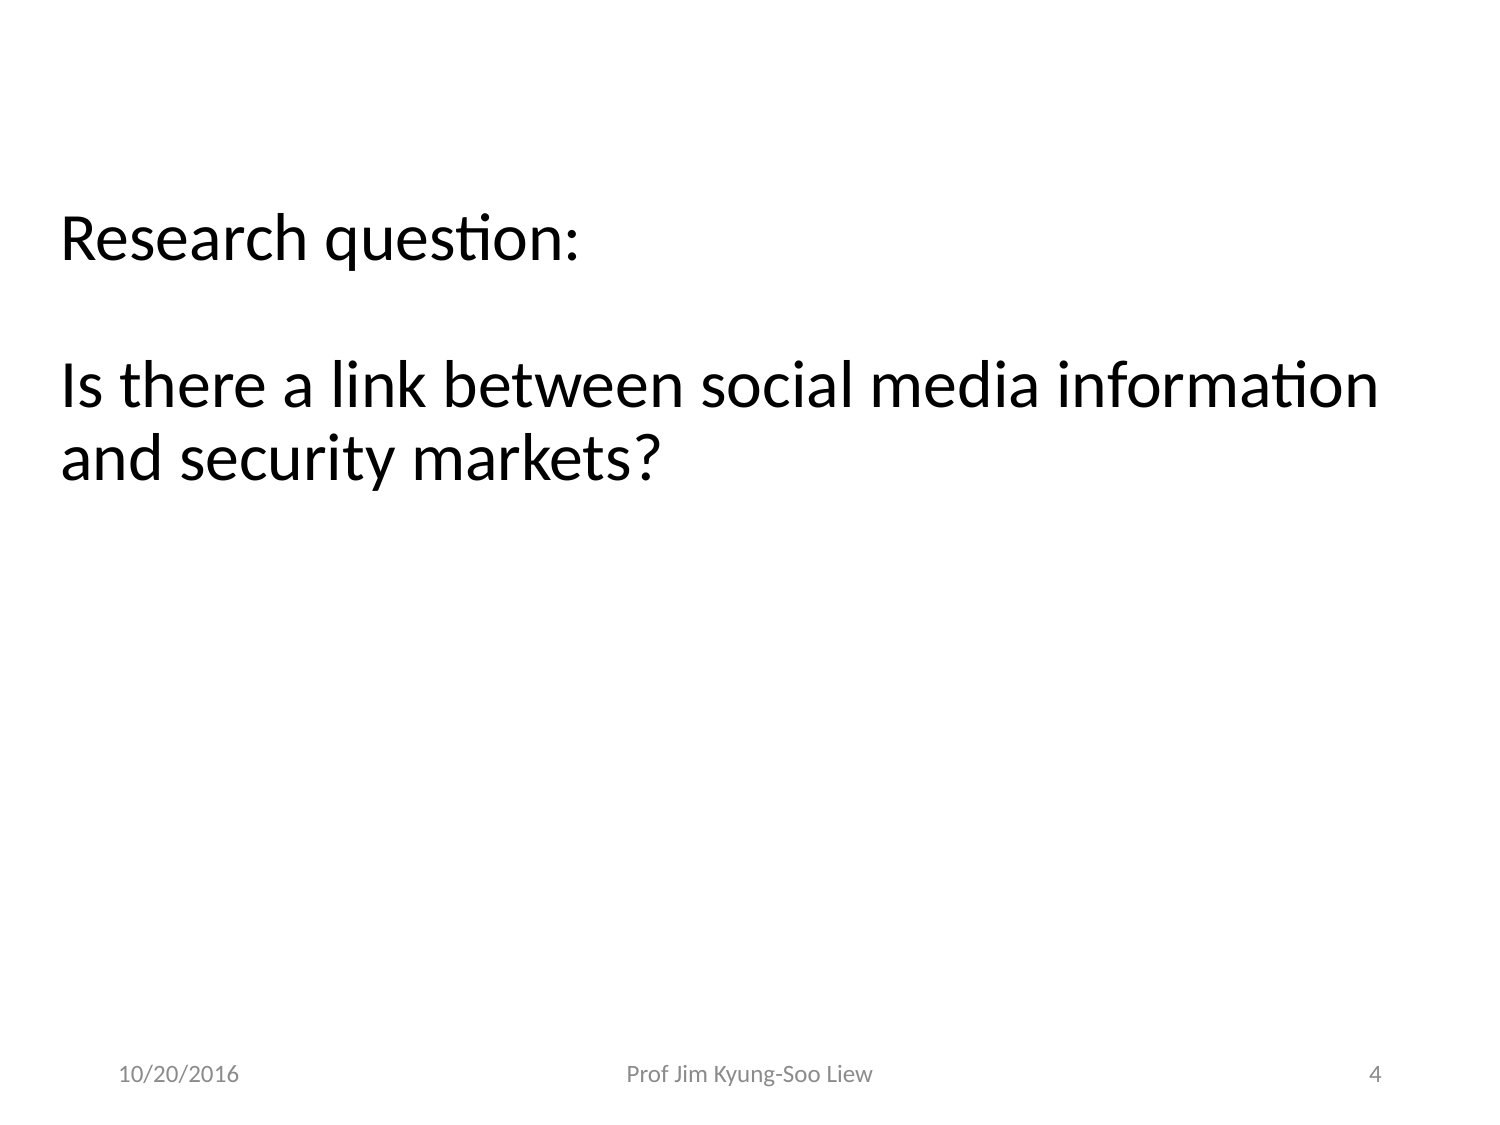

# Research question: Is there a link between social media information and security markets?
10/20/2016
Prof Jim Kyung-Soo Liew
4